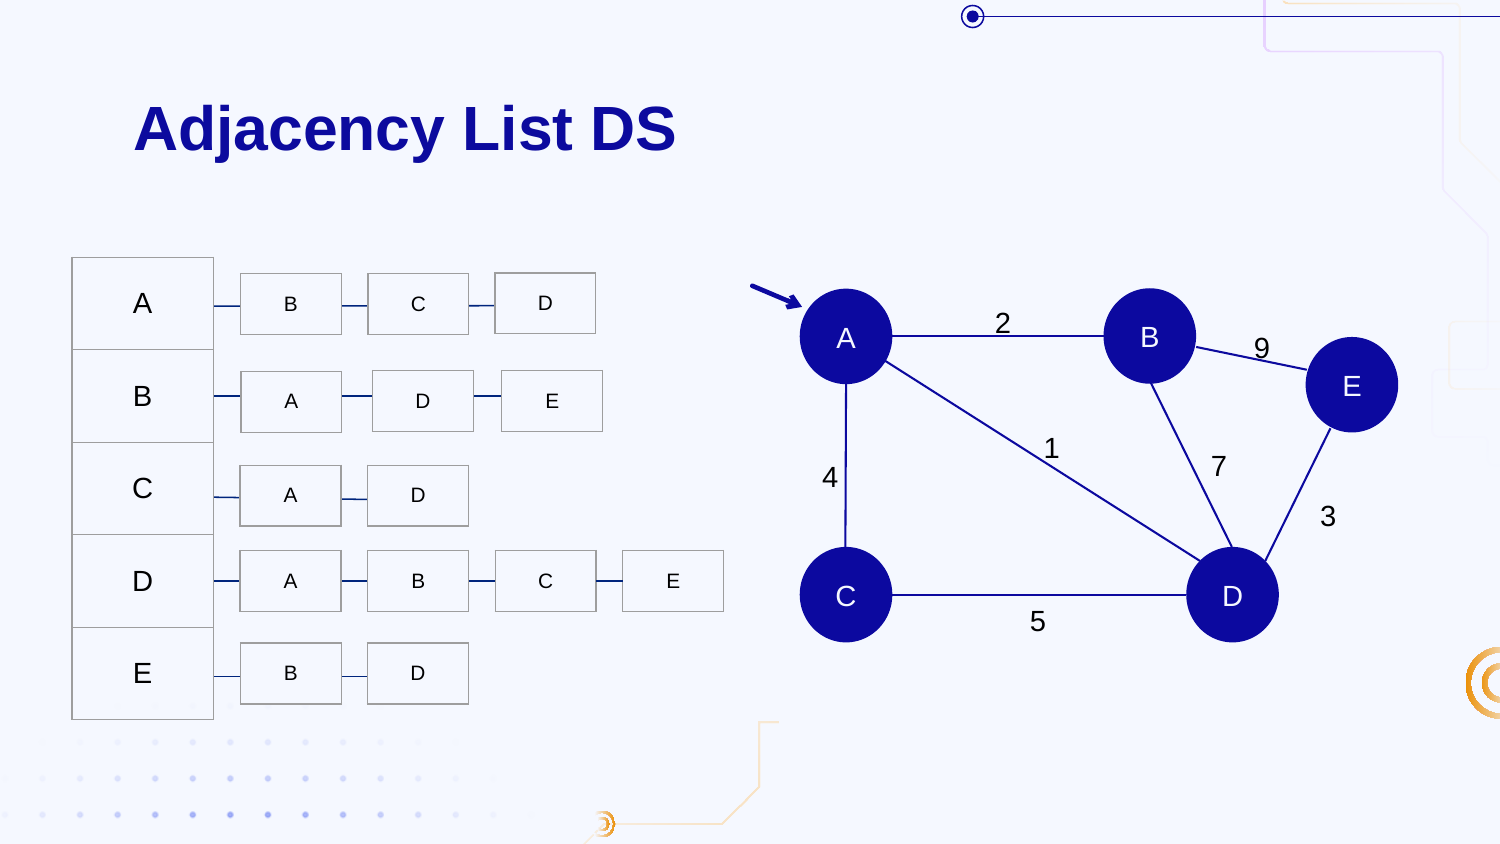

# Adjacency List DS
| A |
| --- |
| B |
| C |
| D |
| E |
| D |
| --- |
| B |
| --- |
| C |
| --- |
B
A
2
9
E
1
7
4
3
C
D
5
| D |
| --- |
| E |
| --- |
| A |
| --- |
| A |
| --- |
| D |
| --- |
| A |
| --- |
| B |
| --- |
| C |
| --- |
| E |
| --- |
| B |
| --- |
| D |
| --- |